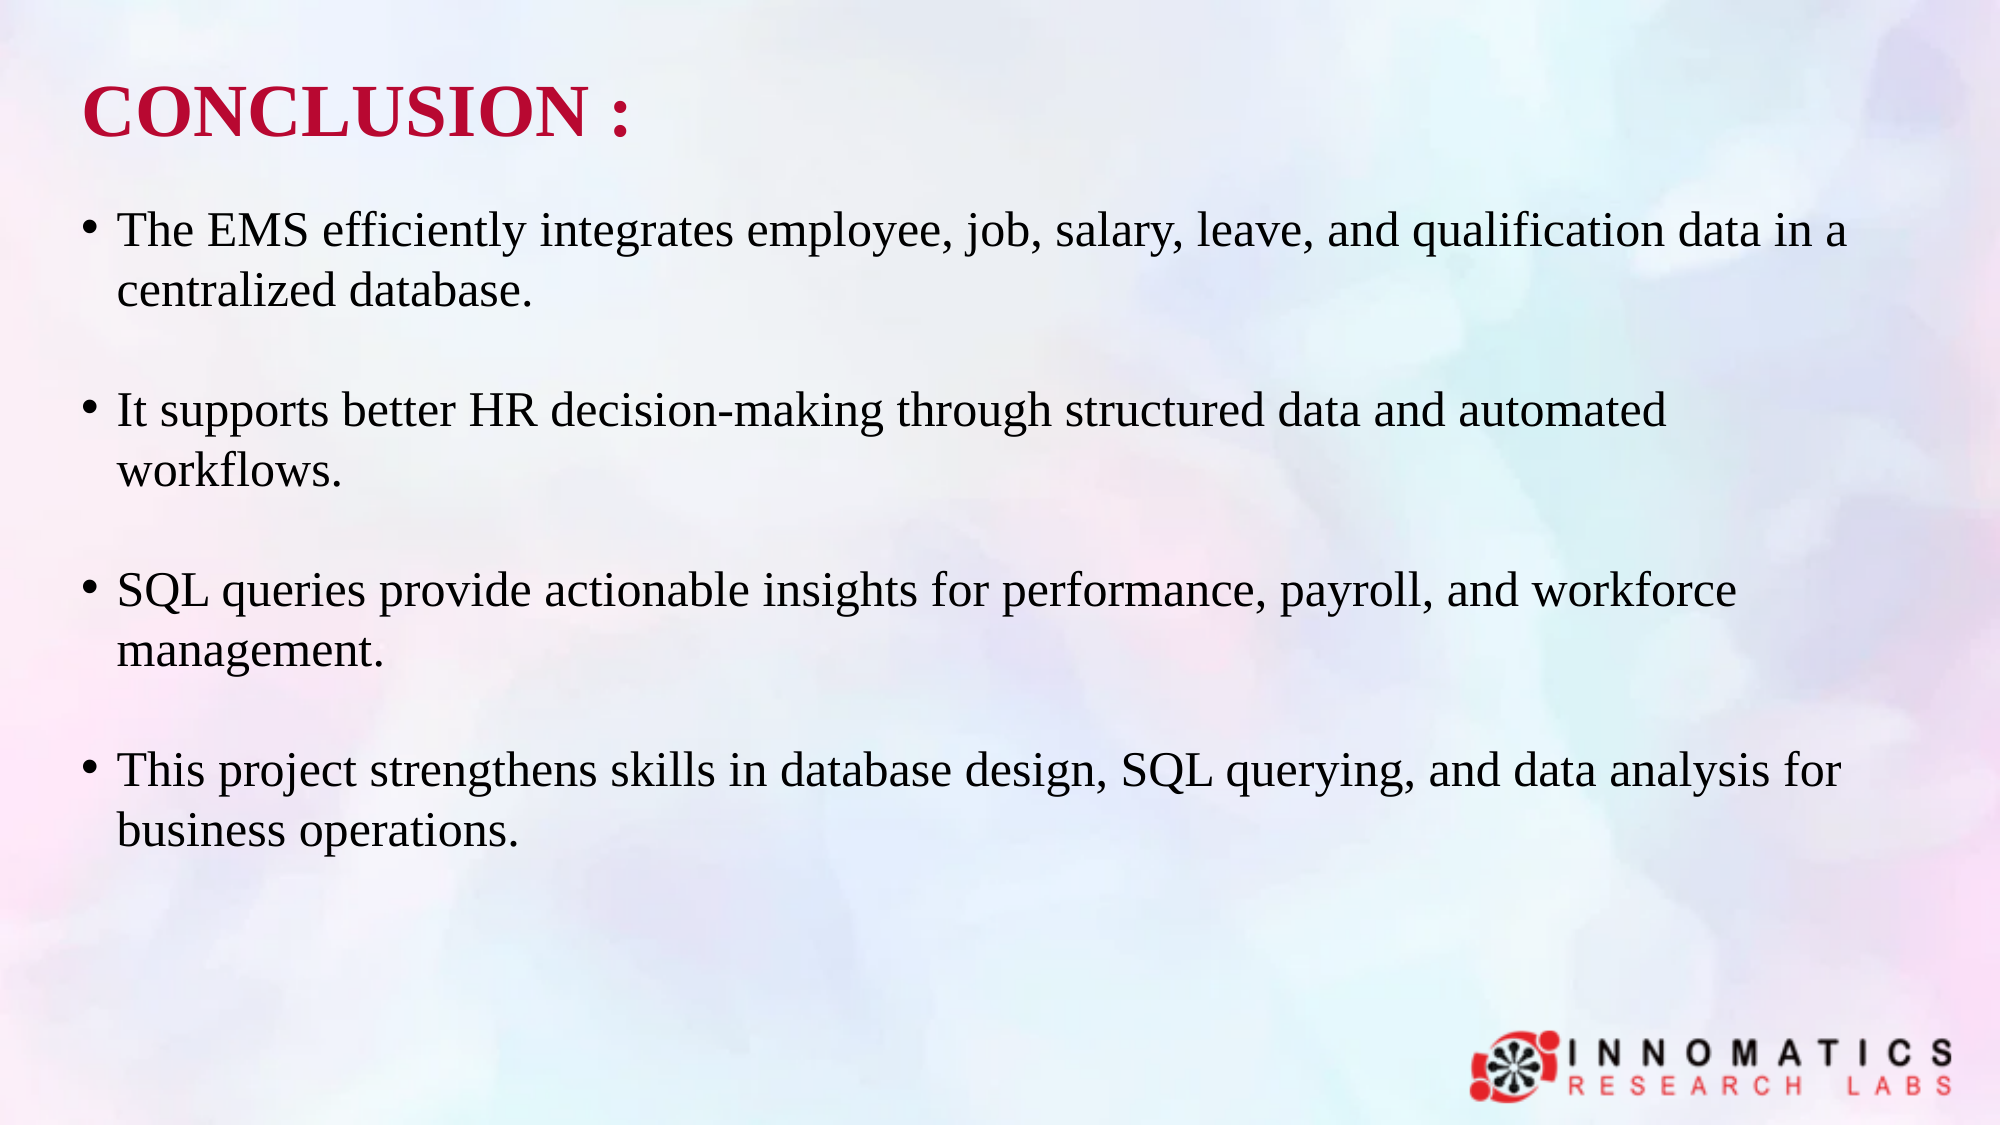

CONCLUSION :
The EMS efficiently integrates employee, job, salary, leave, and qualification data in a centralized database.

It supports better HR decision-making through structured data and automated workflows.

SQL queries provide actionable insights for performance, payroll, and workforce management.

This project strengthens skills in database design, SQL querying, and data analysis for business operations.